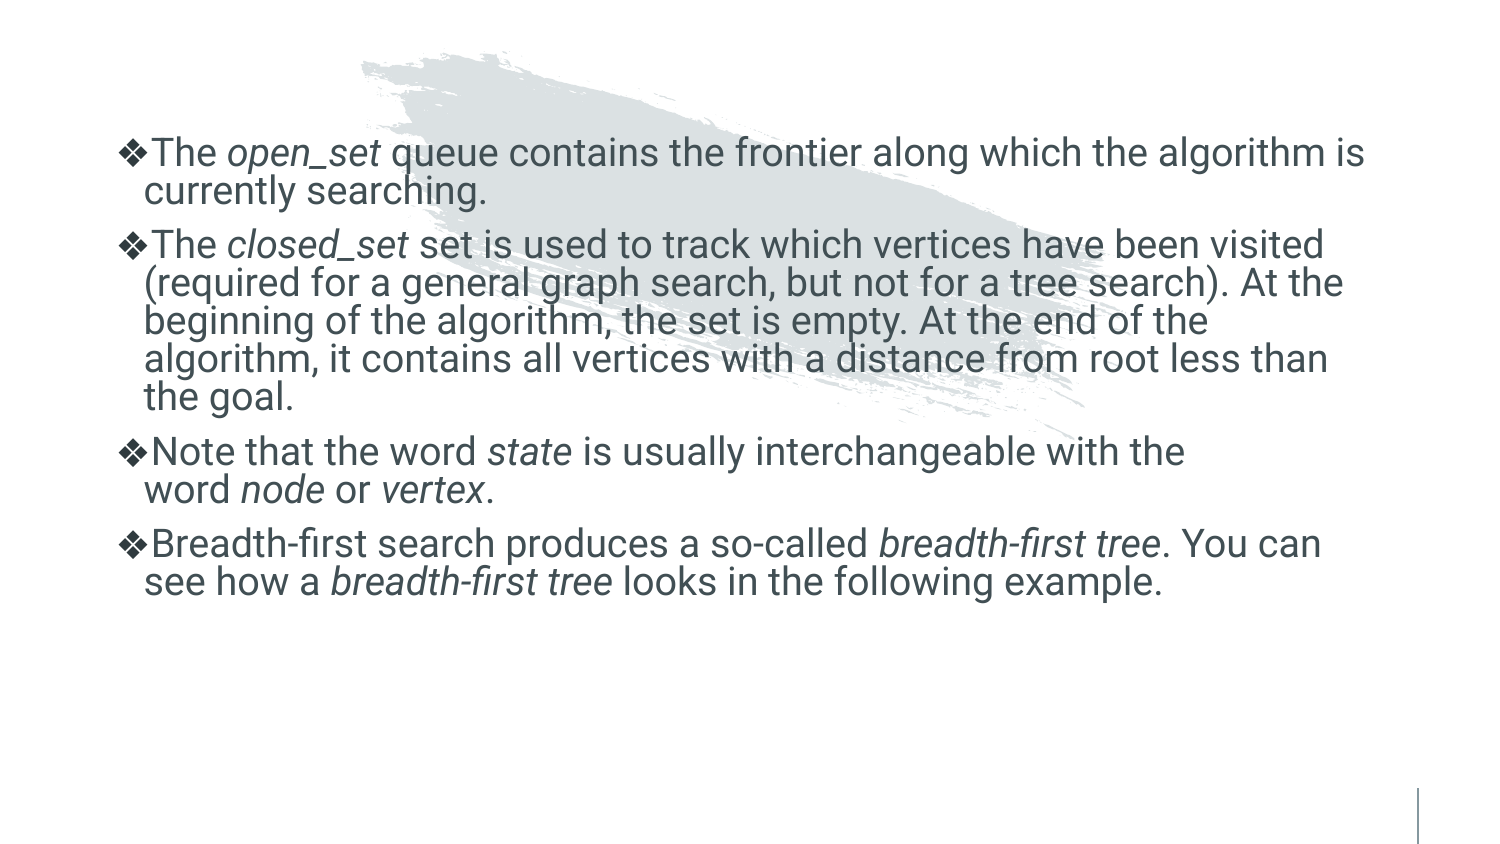

The open_set queue contains the frontier along which the algorithm is currently searching.
The closed_set set is used to track which vertices have been visited (required for a general graph search, but not for a tree search). At the beginning of the algorithm, the set is empty. At the end of the algorithm, it contains all vertices with a distance from root less than the goal.
Note that the word state is usually interchangeable with the word node or vertex.
Breadth-first search produces a so-called breadth-first tree. You can see how a breadth-first tree looks in the following example.